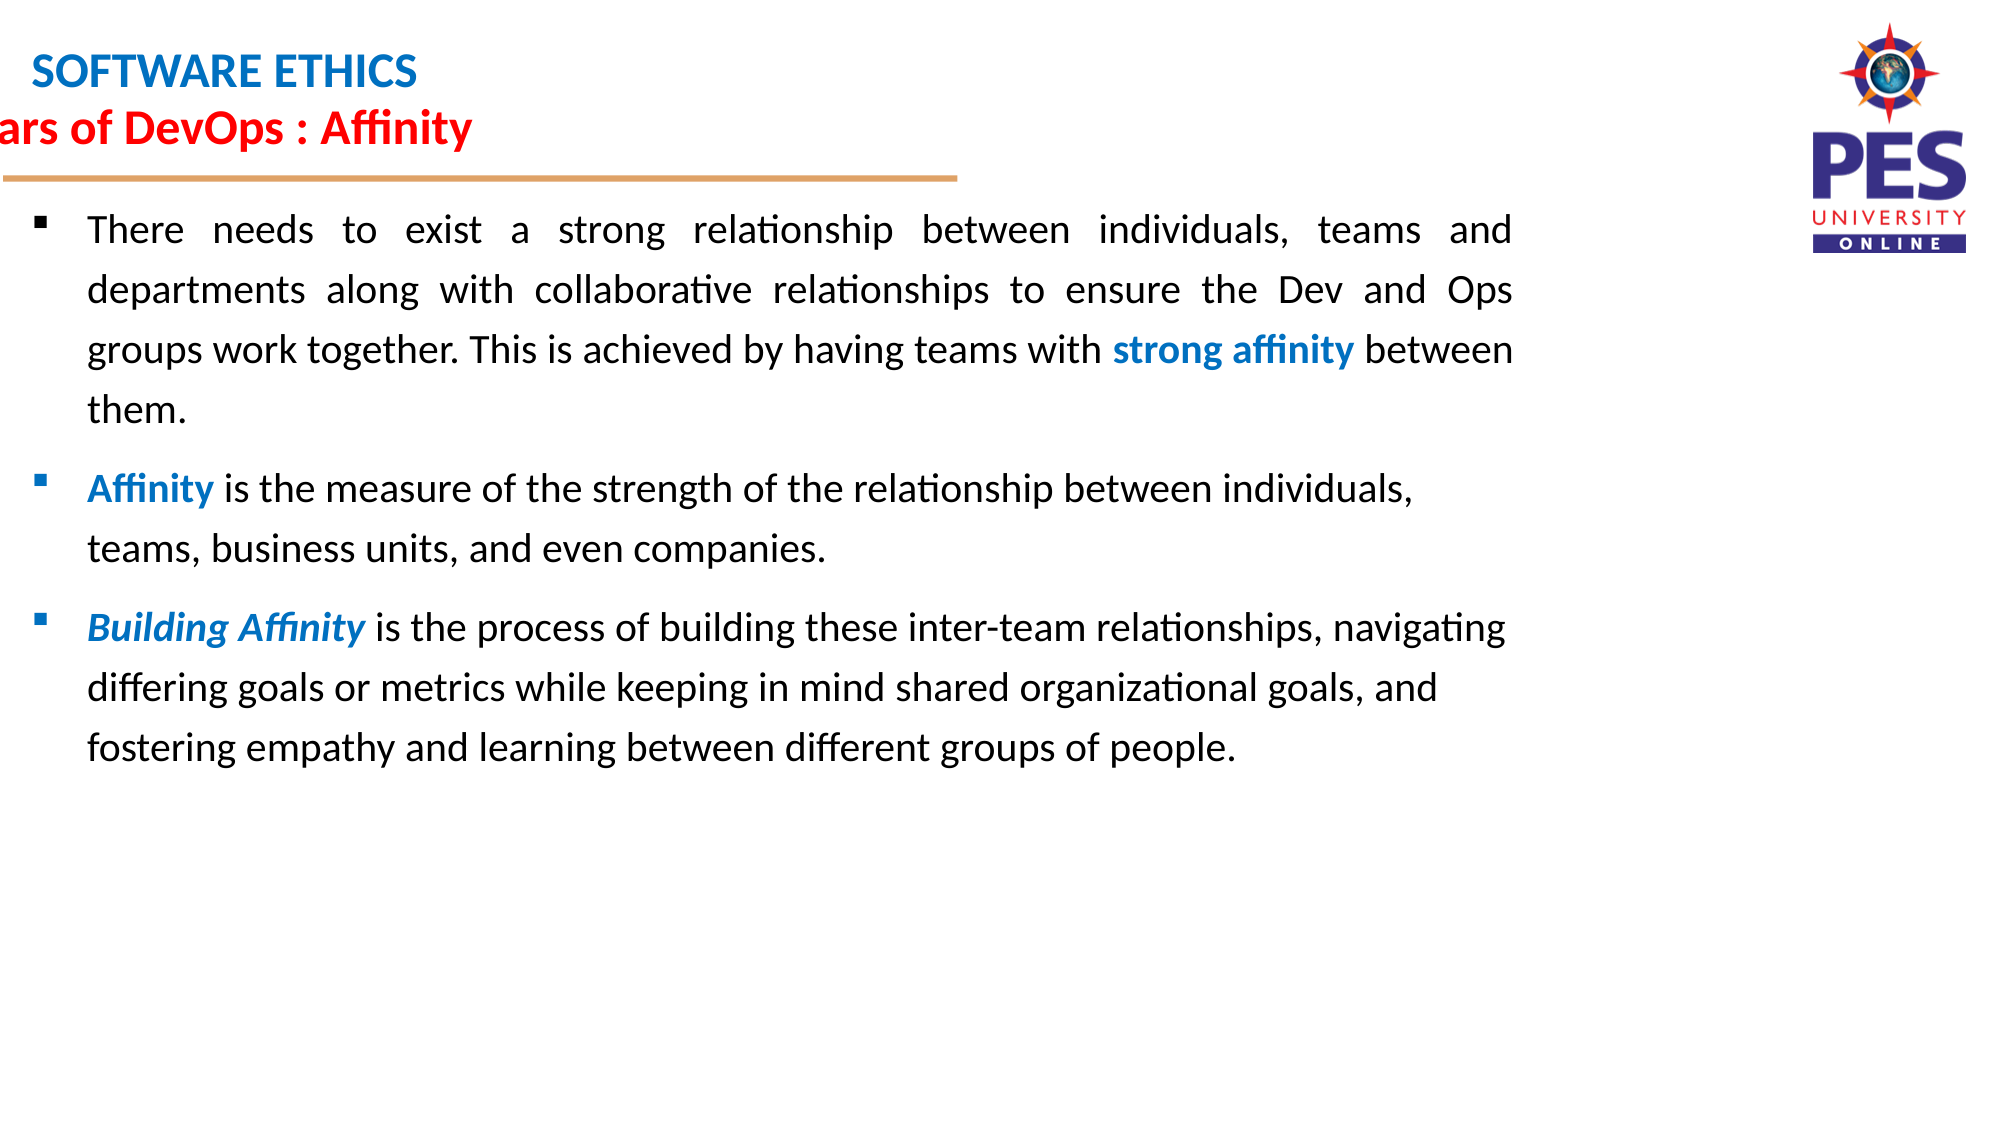

Pillars of DevOps : Affinity
There needs to exist a strong relationship between individuals, teams and departments along with collaborative relationships to ensure the Dev and Ops groups work together. This is achieved by having teams with strong affinity between them.
Affinity is the measure of the strength of the relationship between individuals, teams, business units, and even companies.
Building Affinity is the process of building these inter-team relationships, navigating differing goals or metrics while keeping in mind shared organizational goals, and fostering empathy and learning between different groups of people.